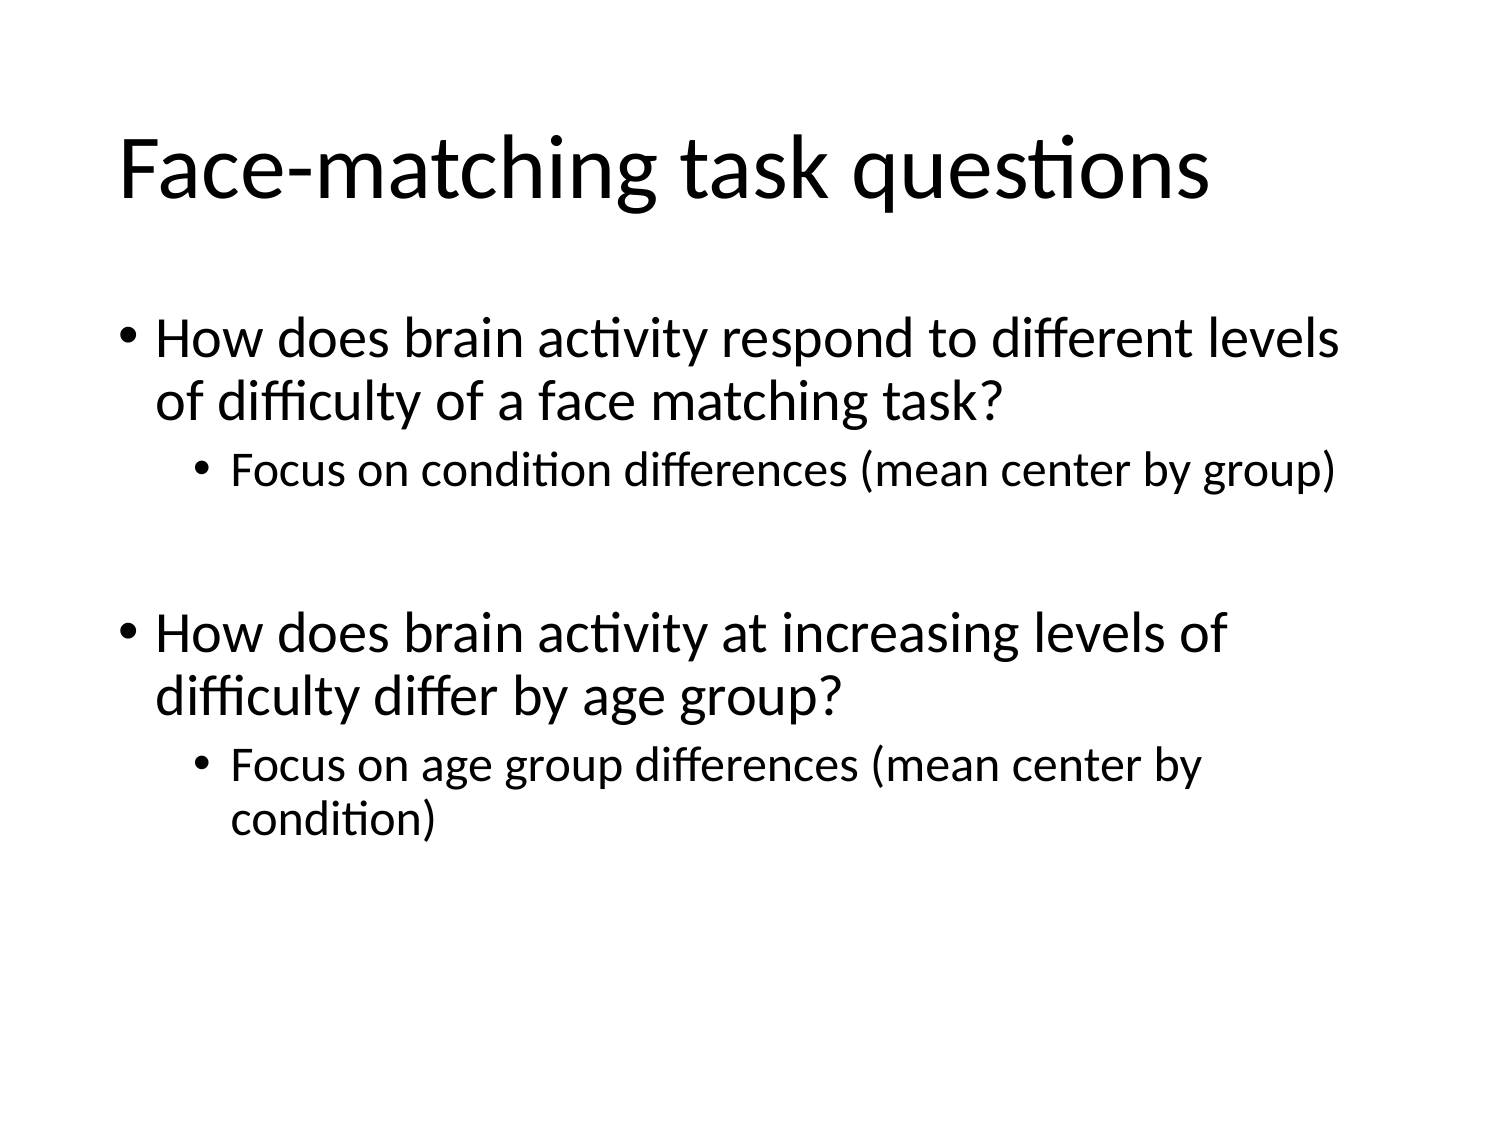

# Face-matching task questions
How does brain activity respond to different levels of difficulty of a face matching task?
Focus on condition differences (mean center by group)

How does brain activity at increasing levels of difficulty differ by age group?
Focus on age group differences (mean center by condition)